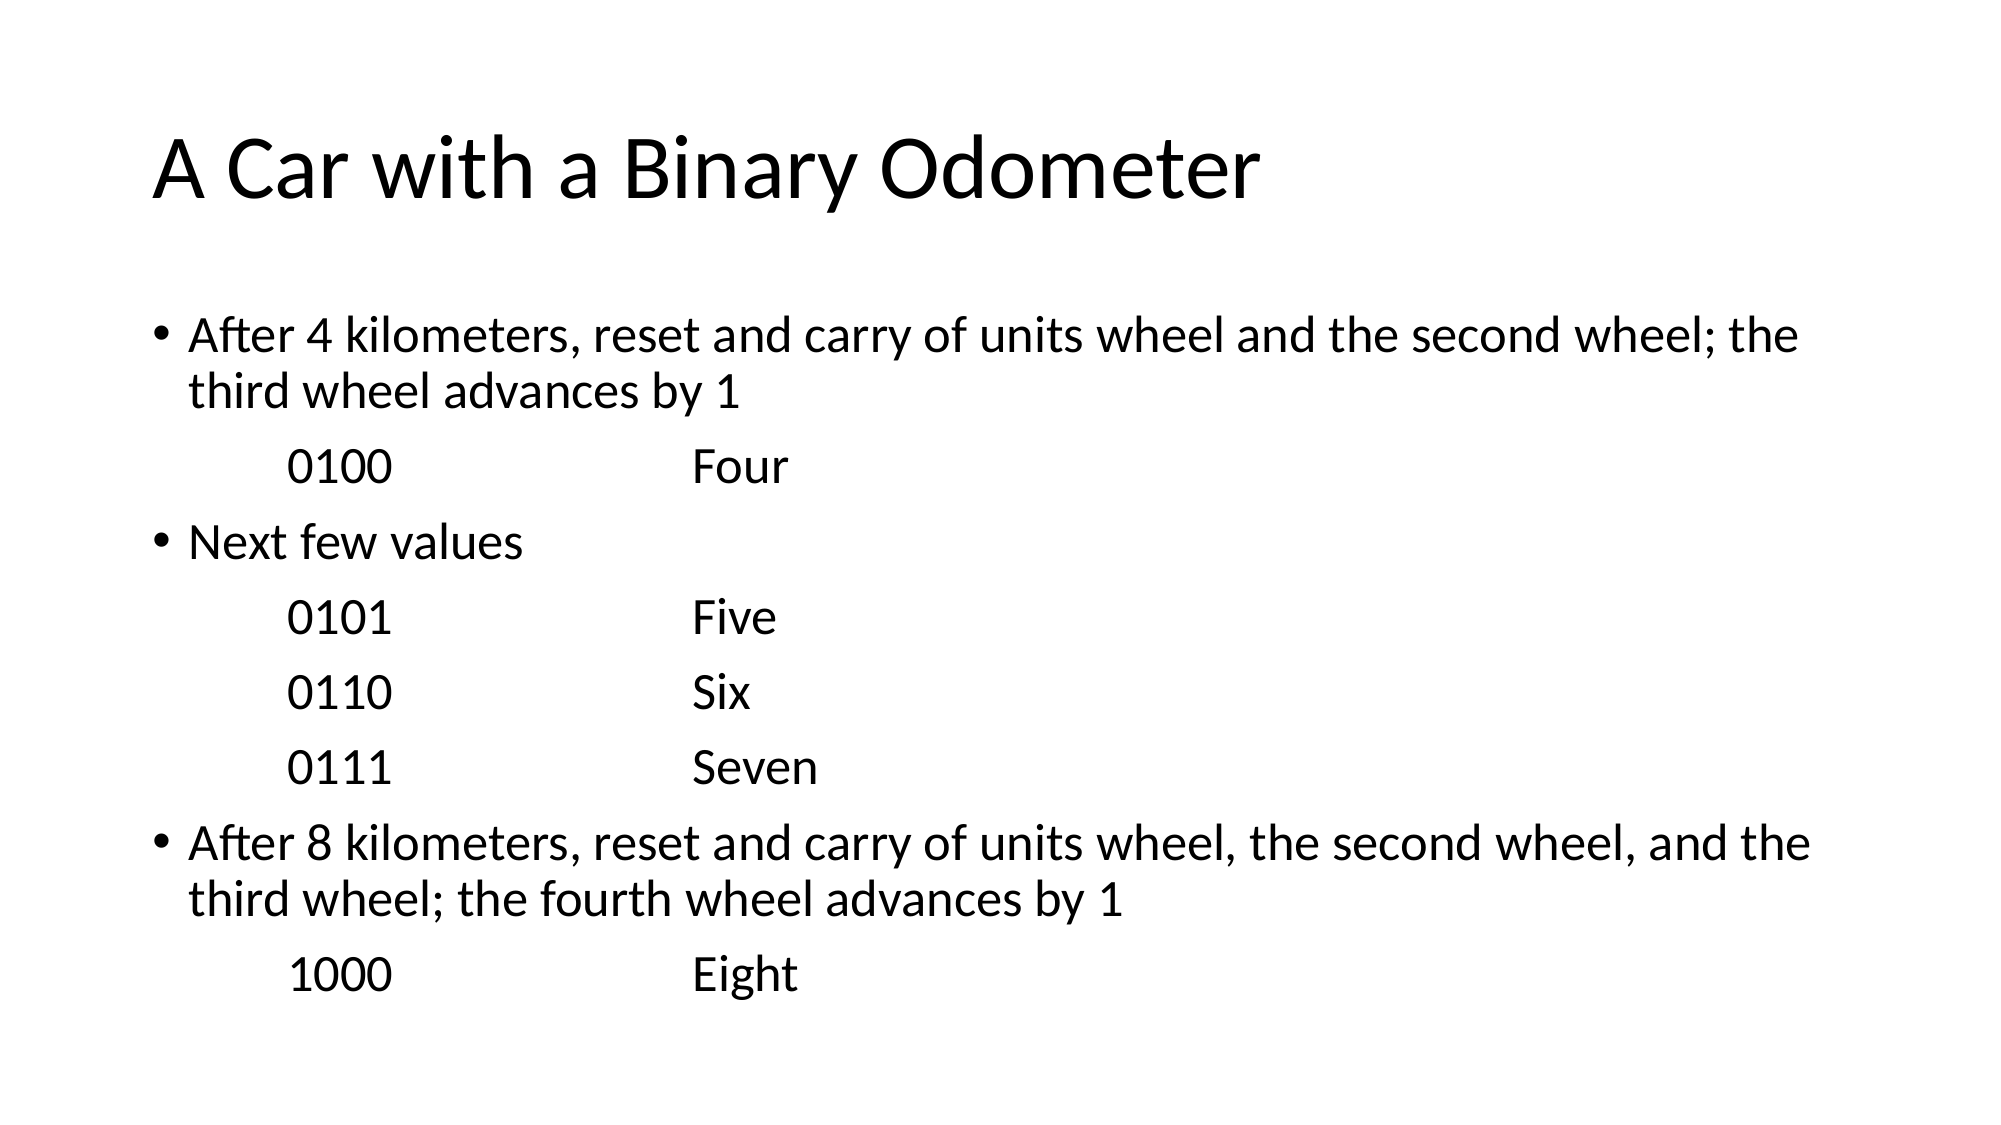

# A Car with a Binary Odometer
After 4 kilometers, reset and carry of units wheel and the second wheel; the third wheel advances by 1
	0100			Four
Next few values
	0101			Five
	0110			Six
	0111			Seven
After 8 kilometers, reset and carry of units wheel, the second wheel, and the third wheel; the fourth wheel advances by 1
	1000			Eight